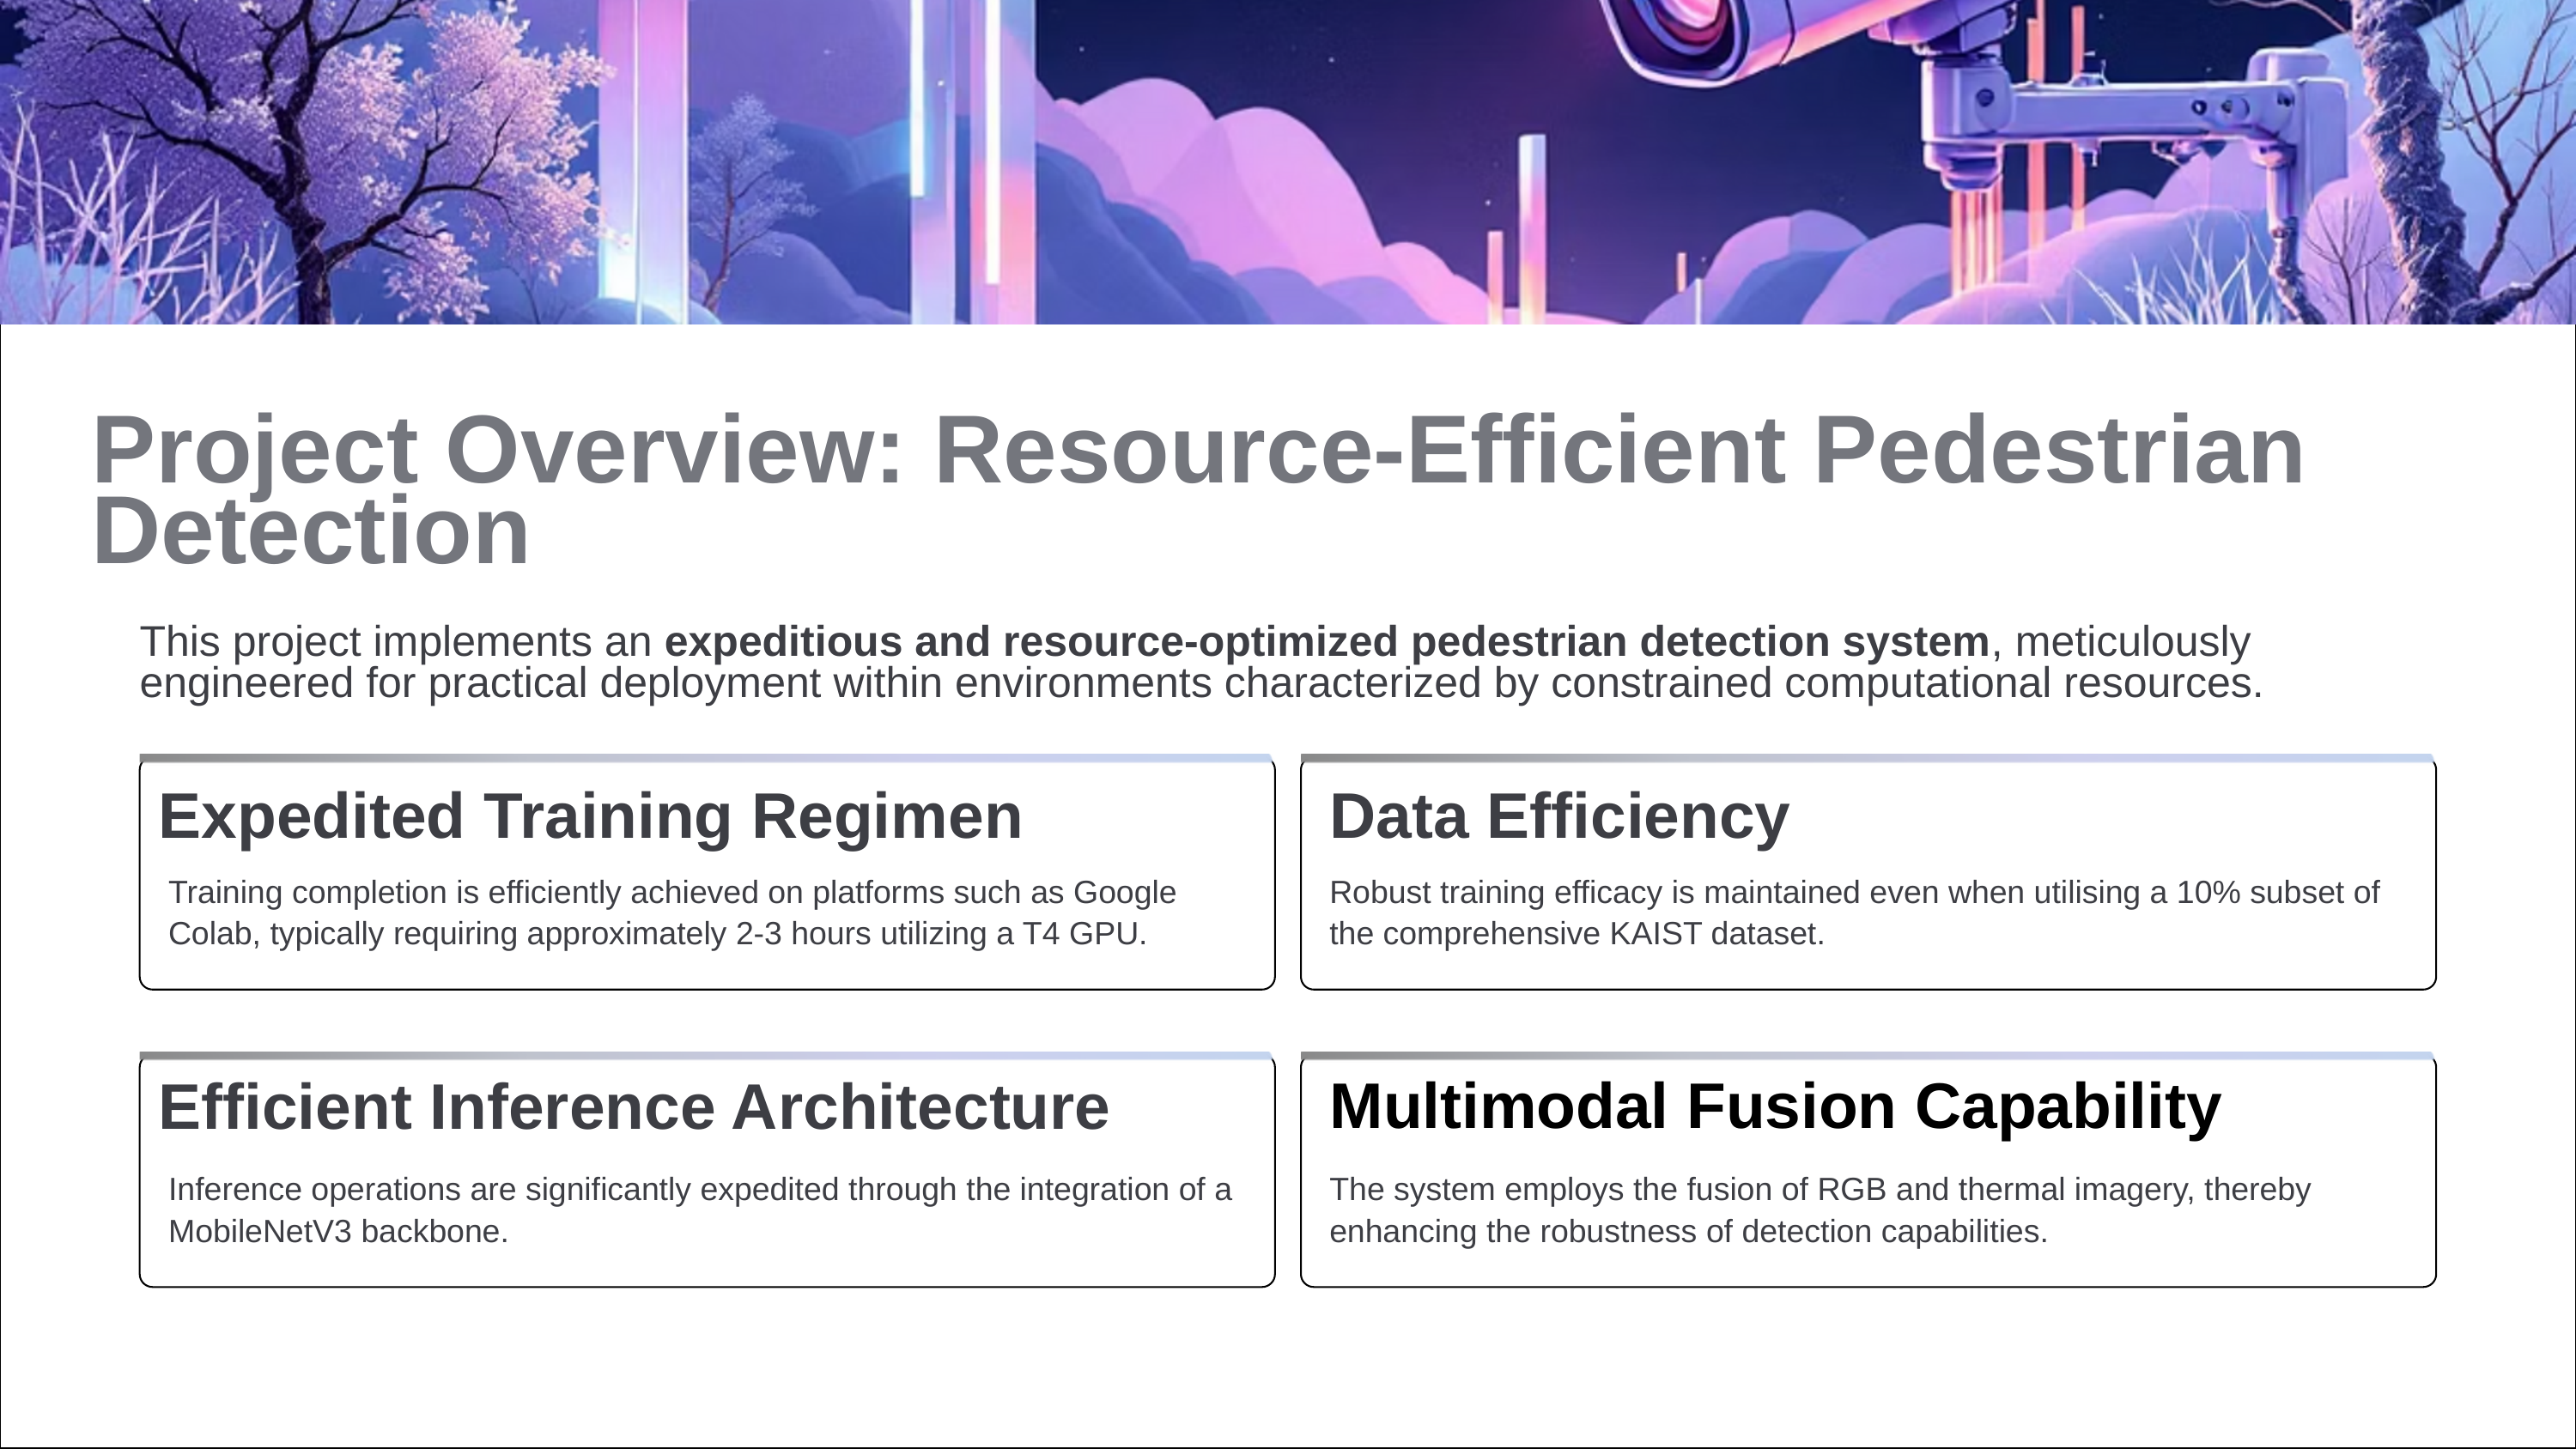

Project Overview: Resource-Efficient Pedestrian Detection
This project implements an expeditious and resource-optimized pedestrian detection system, meticulously engineered for practical deployment within environments characterized by constrained computational resources.

Data Efficiency
Expedited Training Regimen
Training completion is efficiently achieved on platforms such as Google Colab, typically requiring approximately 2-3 hours utilizing a T4 GPU.
Robust training efficacy is maintained even when utilising a 10% subset of the comprehensive KAIST dataset.

Multimodal Fusion Capability
Efficient Inference Architecture
Inference operations are significantly expedited through the integration of a MobileNetV3 backbone.
The system employs the fusion of RGB and thermal imagery, thereby enhancing the robustness of detection capabilities.